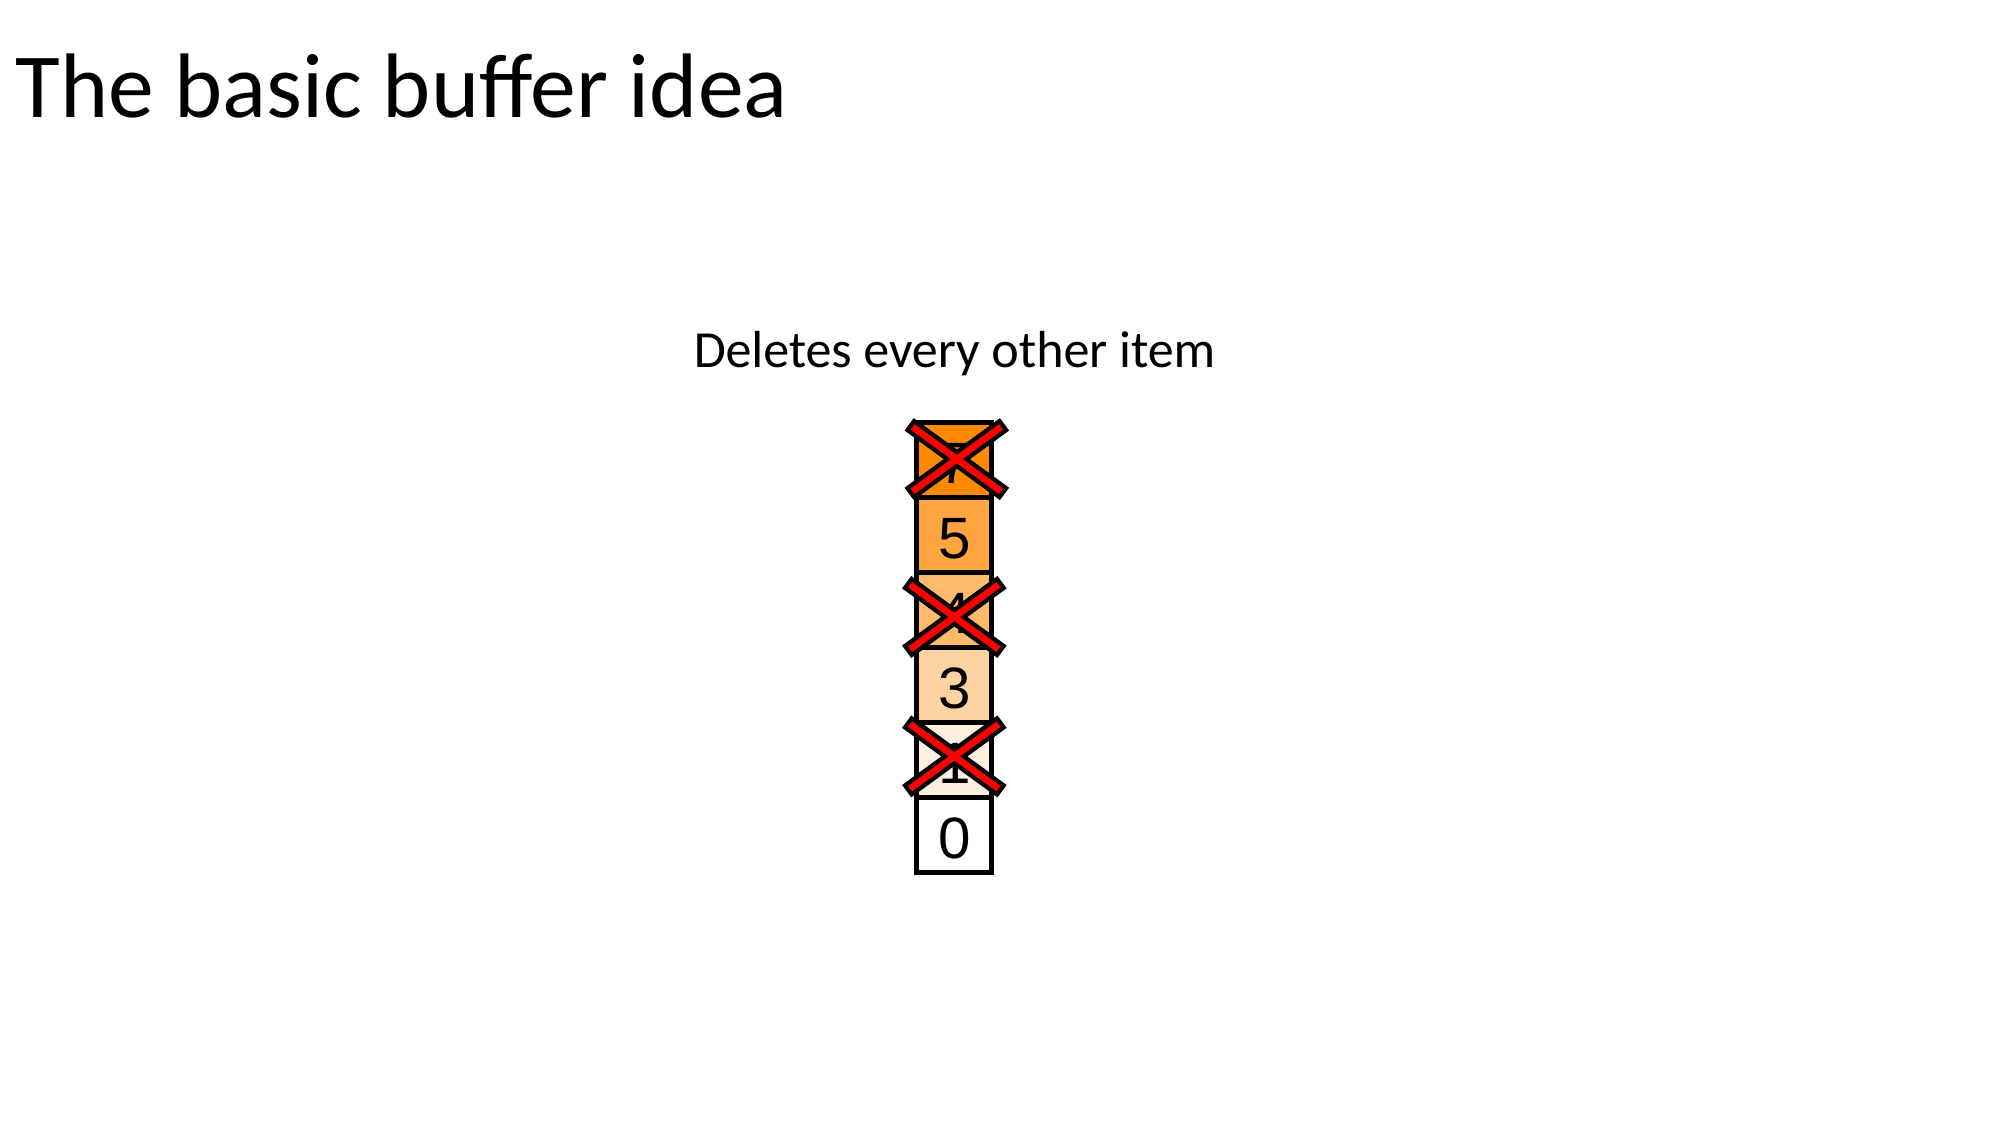

# The basic buffer idea
Deletes every other item

7
5

4
3

1
0